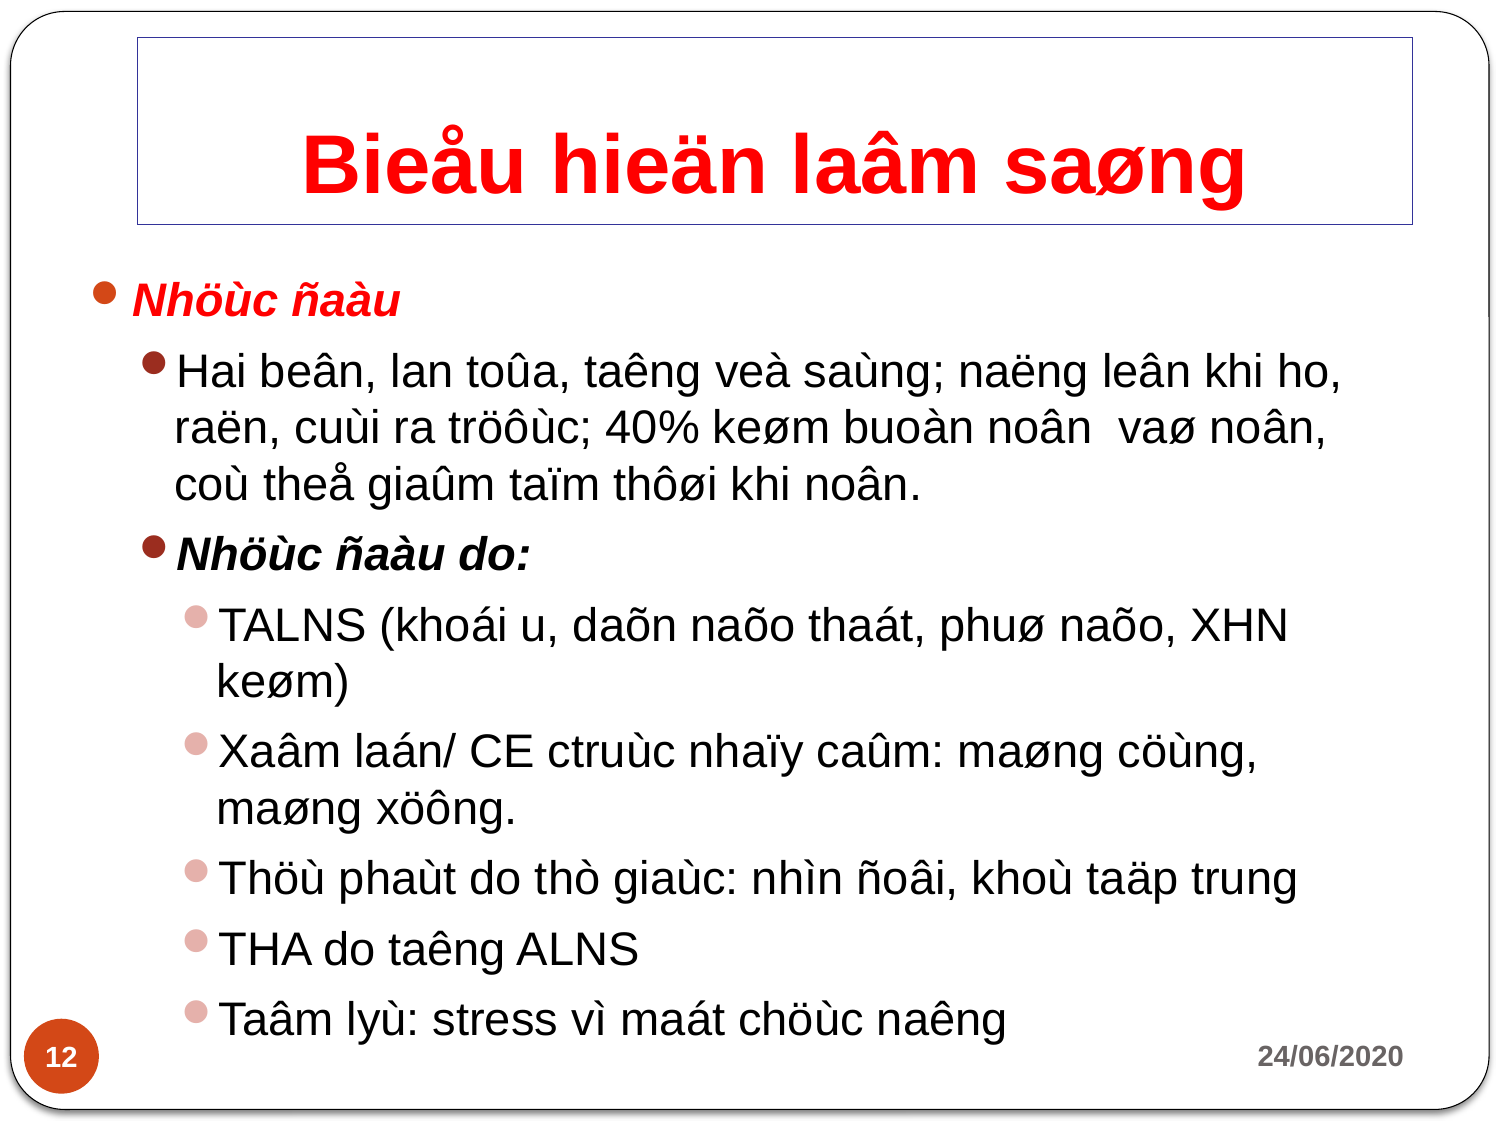

# Bieåu hieän laâm saøng
Nhöùc ñaàu
Hai beân, lan toûa, taêng veà saùng; naëng leân khi ho, raën, cuùi ra tröôùc; 40% keøm buoàn noân  vaø noân, coù theå giaûm taïm thôøi khi noân.
Nhöùc ñaàu do:
TALNS (khoái u, daõn naõo thaát, phuø naõo, XHN keøm)
Xaâm laán/ CE ctruùc nhaïy caûm: maøng cöùng, maøng xöông.
Thöù phaùt do thò giaùc: nhìn ñoâi, khoù taäp trung
THA do taêng ALNS
Taâm lyù: stress vì maát chöùc naêng
24/06/2020
12